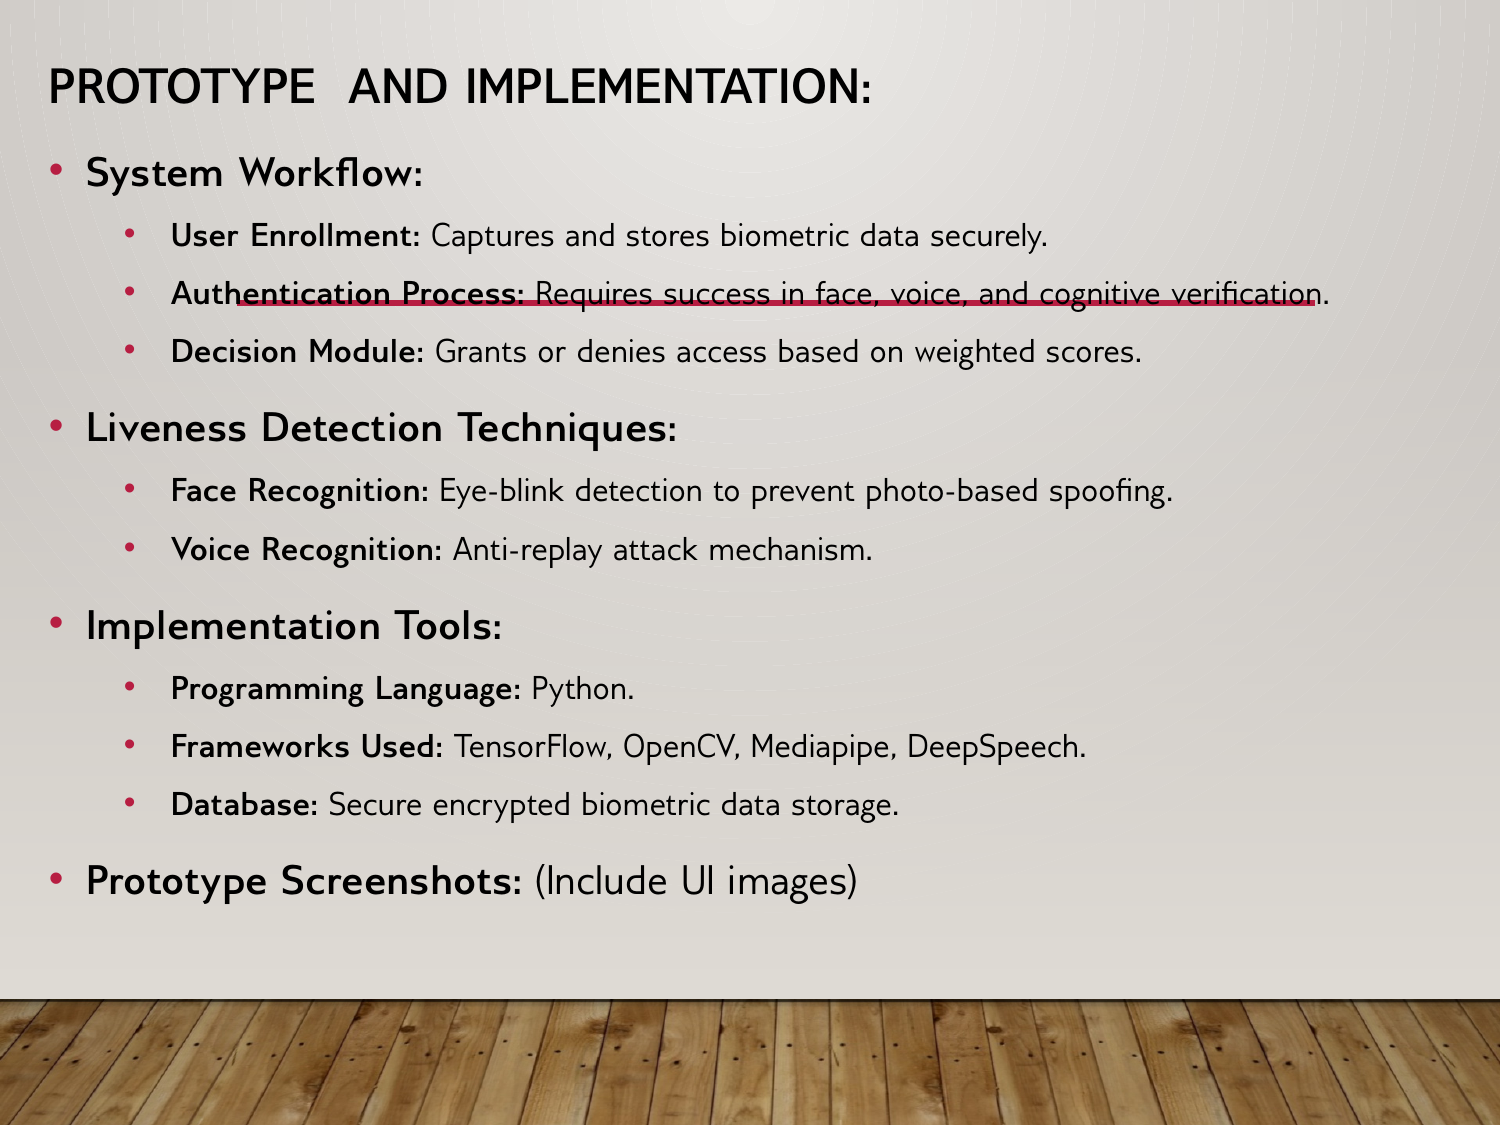

PROTOTYPE  AND IMPLEMENTATION:
System Workflow:
User Enrollment: Captures and stores biometric data securely.
Authentication Process: Requires success in face, voice, and cognitive verification.
Decision Module: Grants or denies access based on weighted scores.
Liveness Detection Techniques:
Face Recognition: Eye-blink detection to prevent photo-based spoofing.
Voice Recognition: Anti-replay attack mechanism.
Implementation Tools:
Programming Language: Python.
Frameworks Used: TensorFlow, OpenCV, Mediapipe, DeepSpeech.
Database: Secure encrypted biometric data storage.
Prototype Screenshots: (Include UI images)